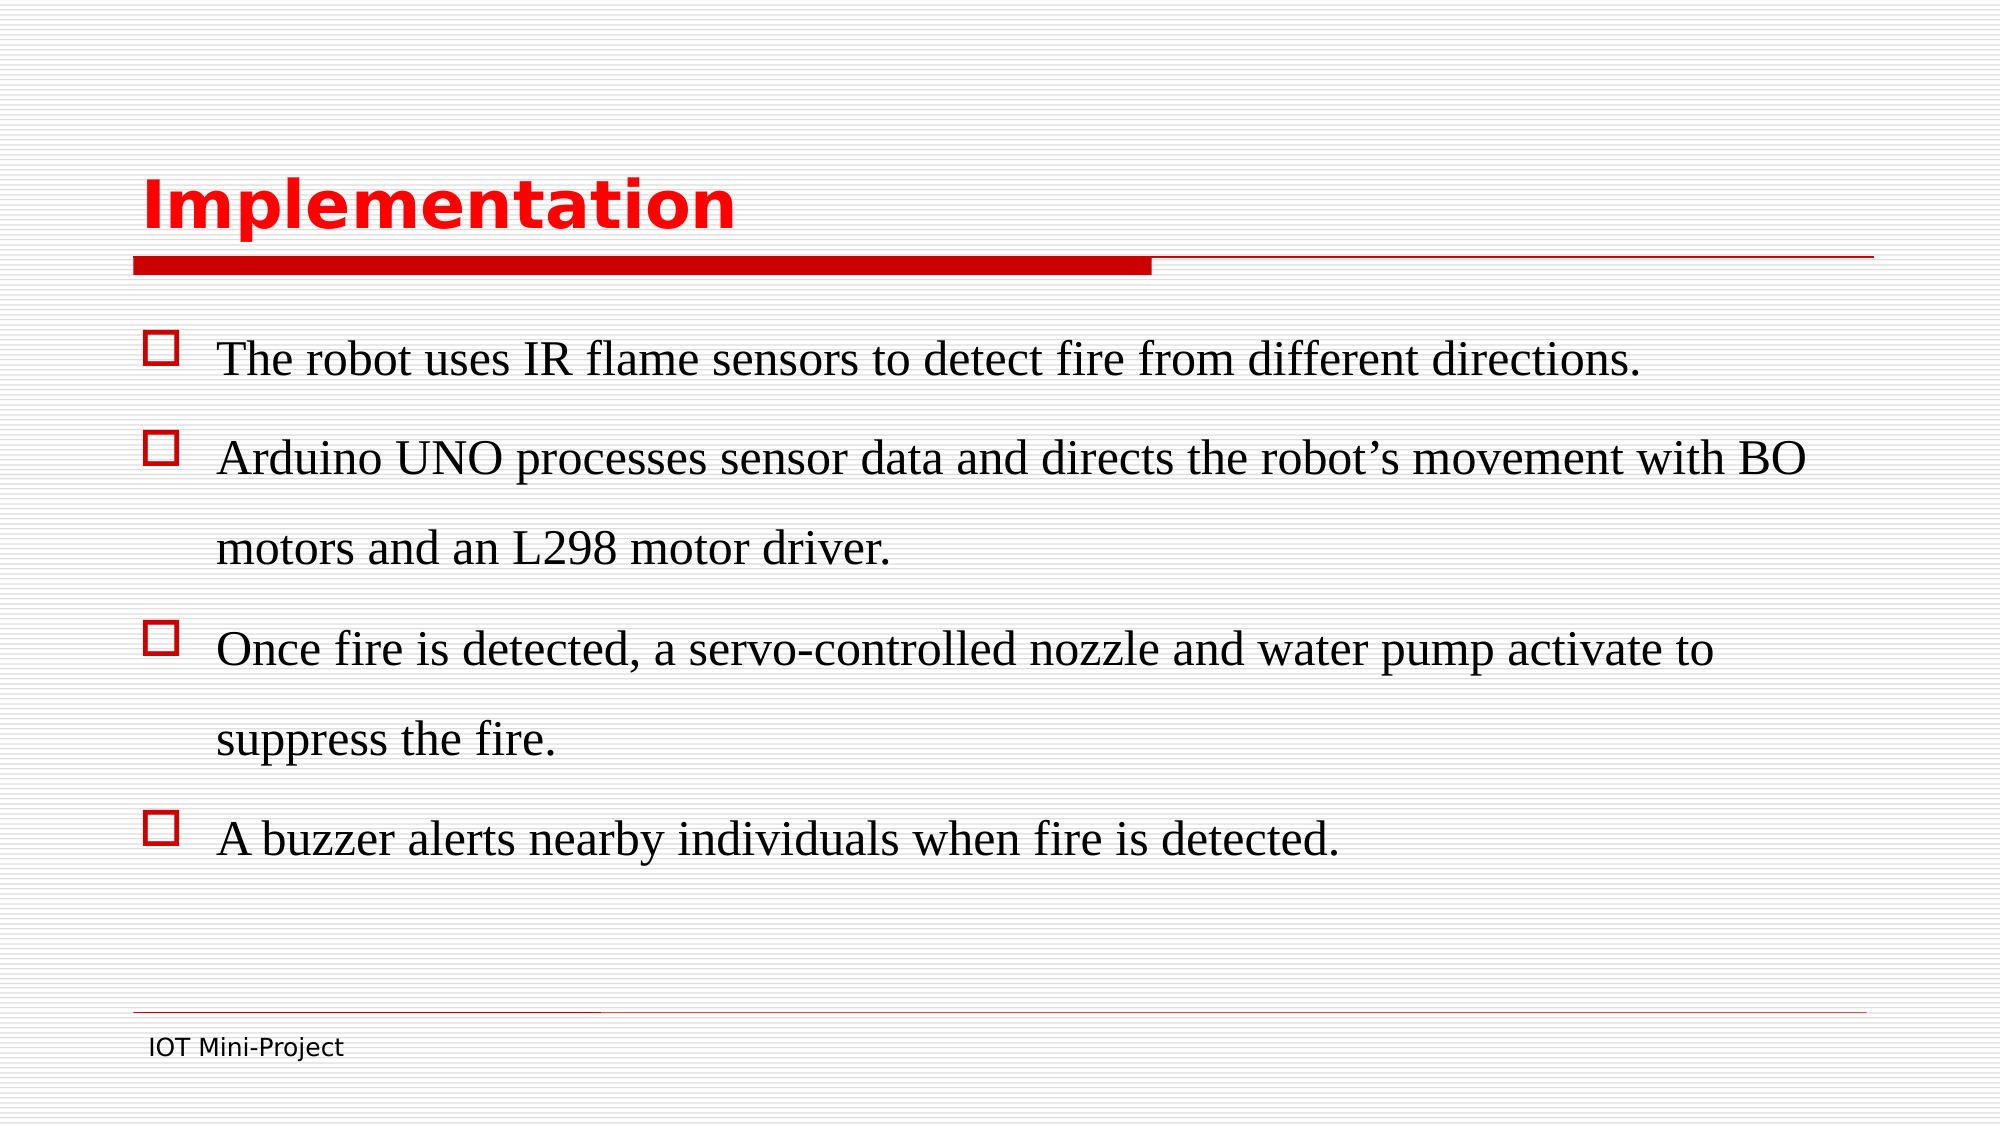

# Implementation
The robot uses IR flame sensors to detect fire from different directions.
Arduino UNO processes sensor data and directs the robot’s movement with BO motors and an L298 motor driver.
Once fire is detected, a servo-controlled nozzle and water pump activate to suppress the fire.
A buzzer alerts nearby individuals when fire is detected.

IOT Mini-Project